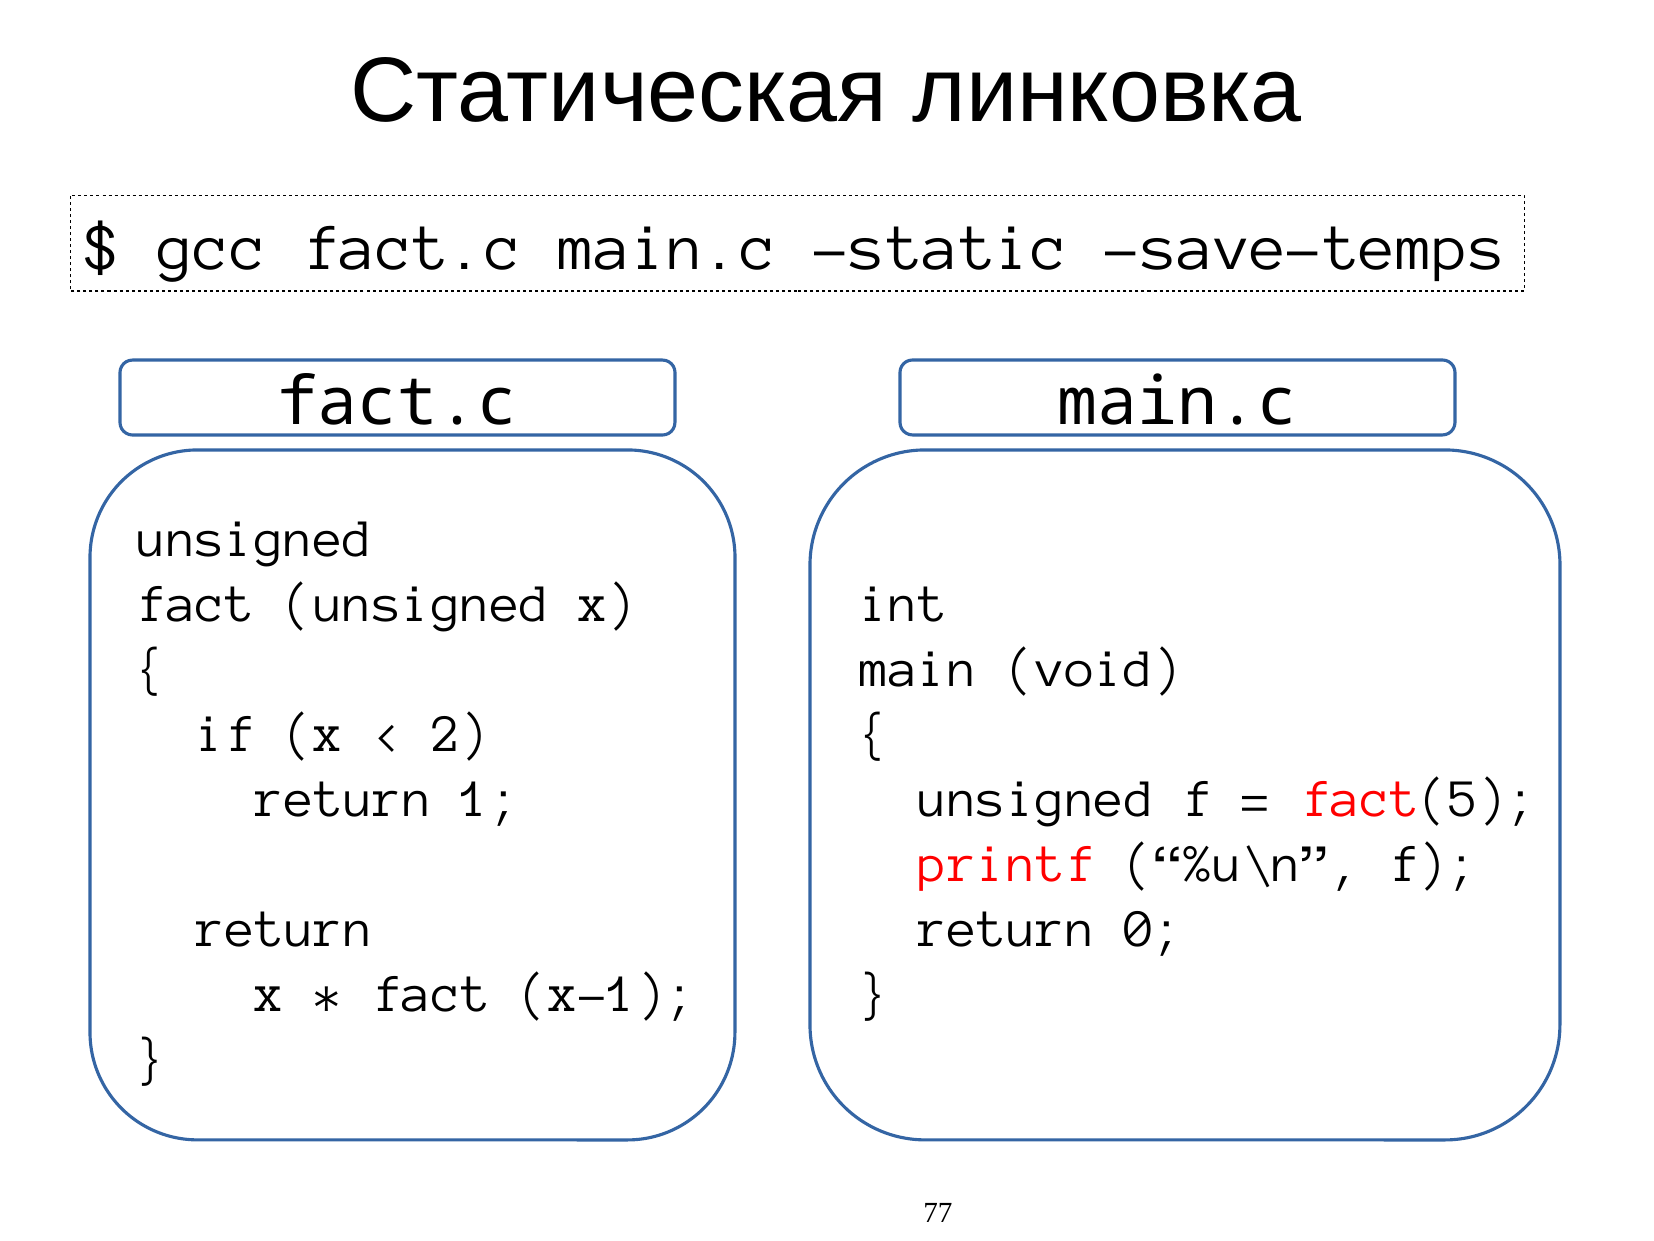

Статическая линковка
$ gcc fact.c main.c -static -save-temps
main.c
fact.c
unsigned
fact (unsigned x)
{
  if (x < 2)
    return 1;

  return
    x * fact (x-1);
}
int
main (void)
{
  unsigned f = fact(5);
  printf (“%u\n”, f);
  return 0;
}
77